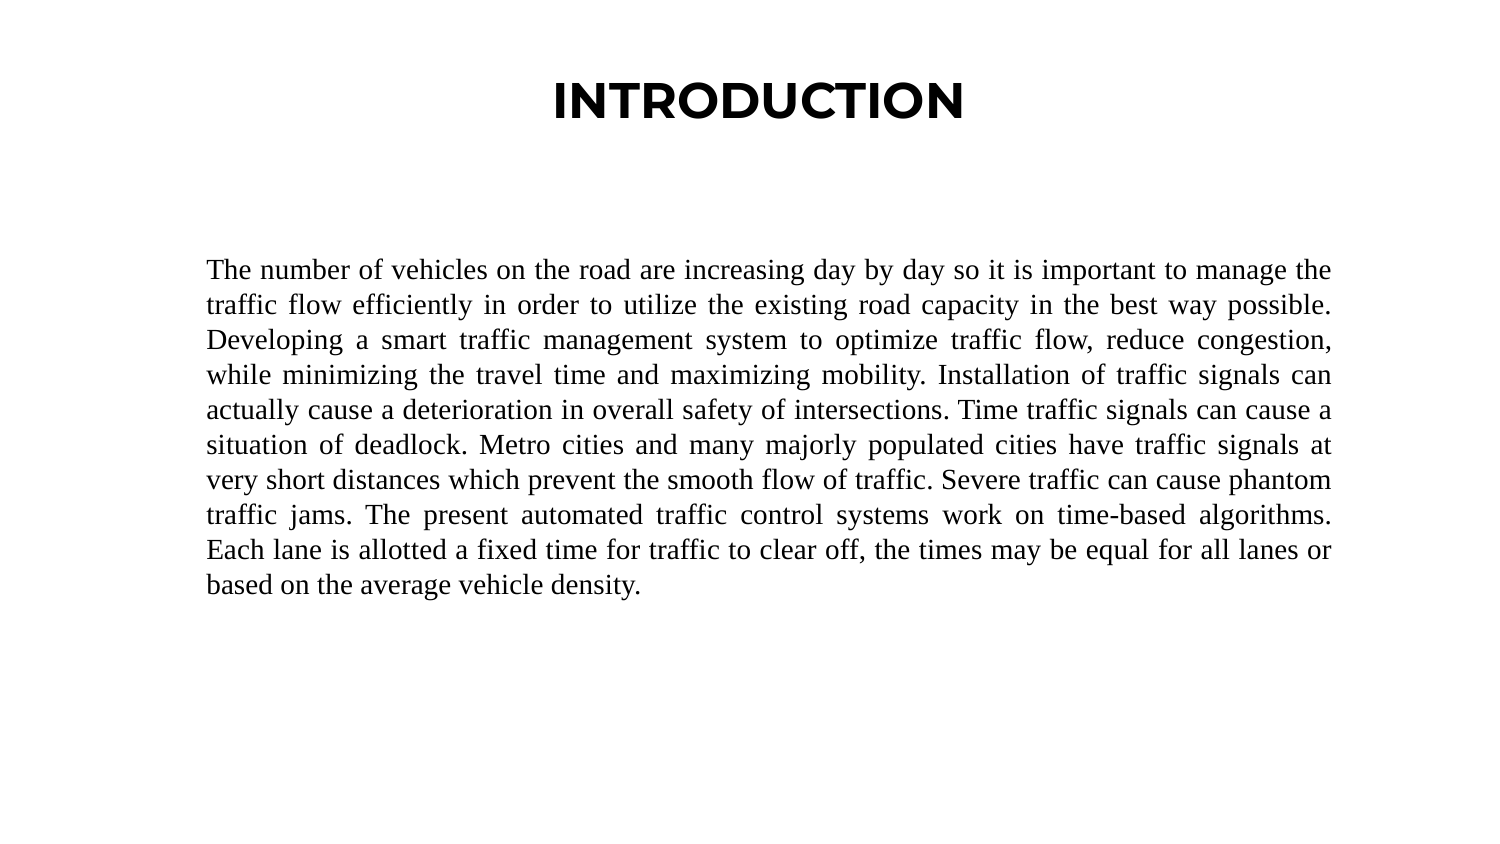

# INTRODUCTION
The number of vehicles on the road are increasing day by day so it is important to manage the traffic flow efficiently in order to utilize the existing road capacity in the best way possible. Developing a smart traffic management system to optimize traffic flow, reduce congestion, while minimizing the travel time and maximizing mobility. Installation of traffic signals can actually cause a deterioration in overall safety of intersections. Time traffic signals can cause a situation of deadlock. Metro cities and many majorly populated cities have traffic signals at very short distances which prevent the smooth flow of traffic. Severe traffic can cause phantom traffic jams. The present automated traffic control systems work on time-based algorithms. Each lane is allotted a fixed time for traffic to clear off, the times may be equal for all lanes or based on the average vehicle density.